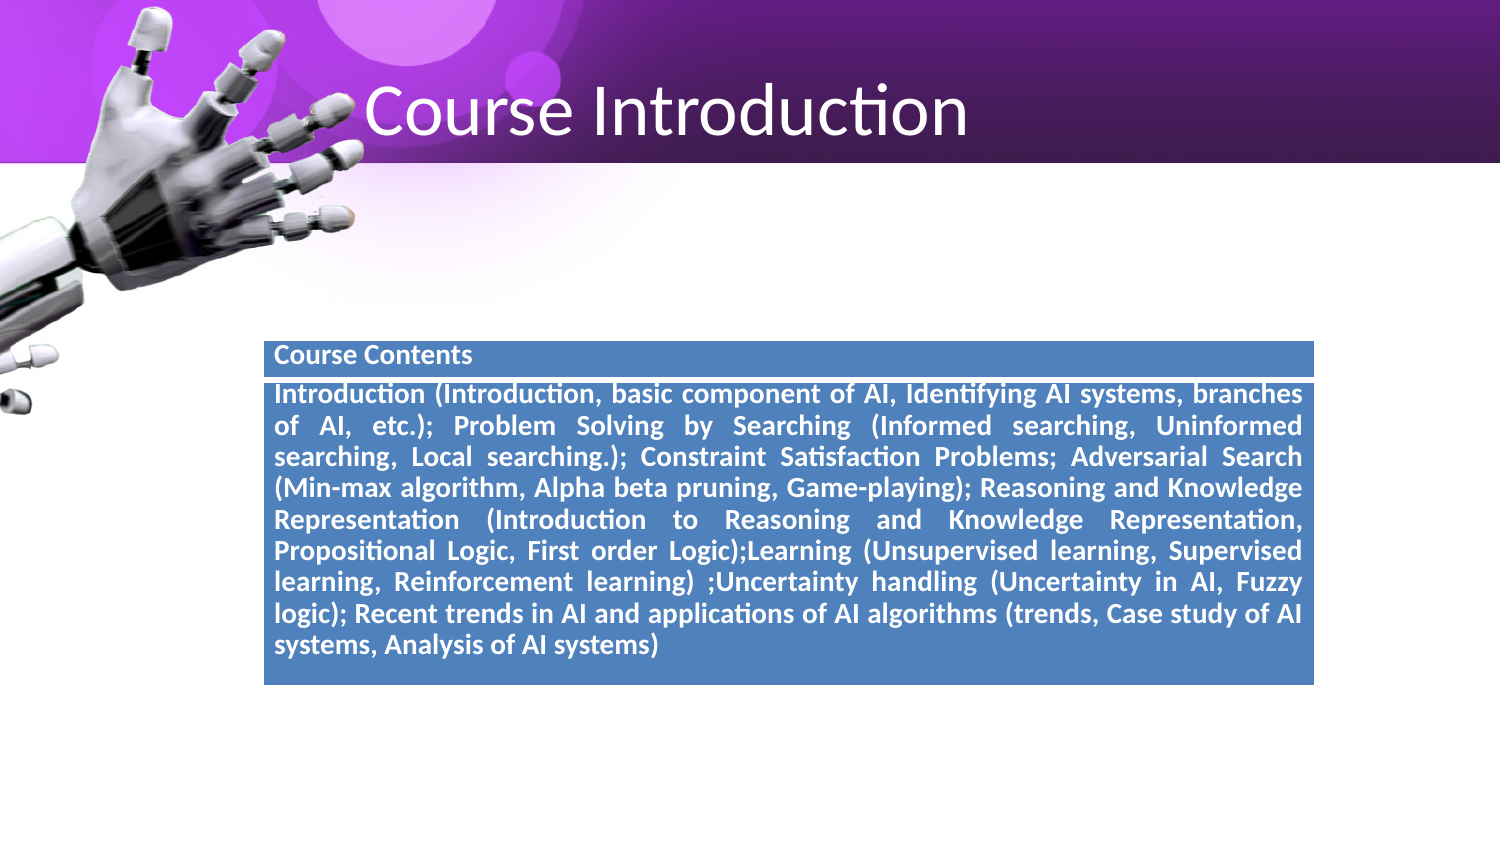

# Course Introduction
| Course Contents |
| --- |
| Introduction (Introduction, basic component of AI, Identifying AI systems, branches of AI, etc.); Problem Solving by Searching (Informed searching, Uninformed searching, Local searching.); Constraint Satisfaction Problems; Adversarial Search (Min-max algorithm, Alpha beta pruning, Game-playing); Reasoning and Knowledge Representation (Introduction to Reasoning and Knowledge Representation, Propositional Logic, First order Logic);Learning (Unsupervised learning, Supervised learning, Reinforcement learning) ;Uncertainty handling (Uncertainty in AI, Fuzzy logic); Recent trends in AI and applications of AI algorithms (trends, Case study of AI systems, Analysis of AI systems) |